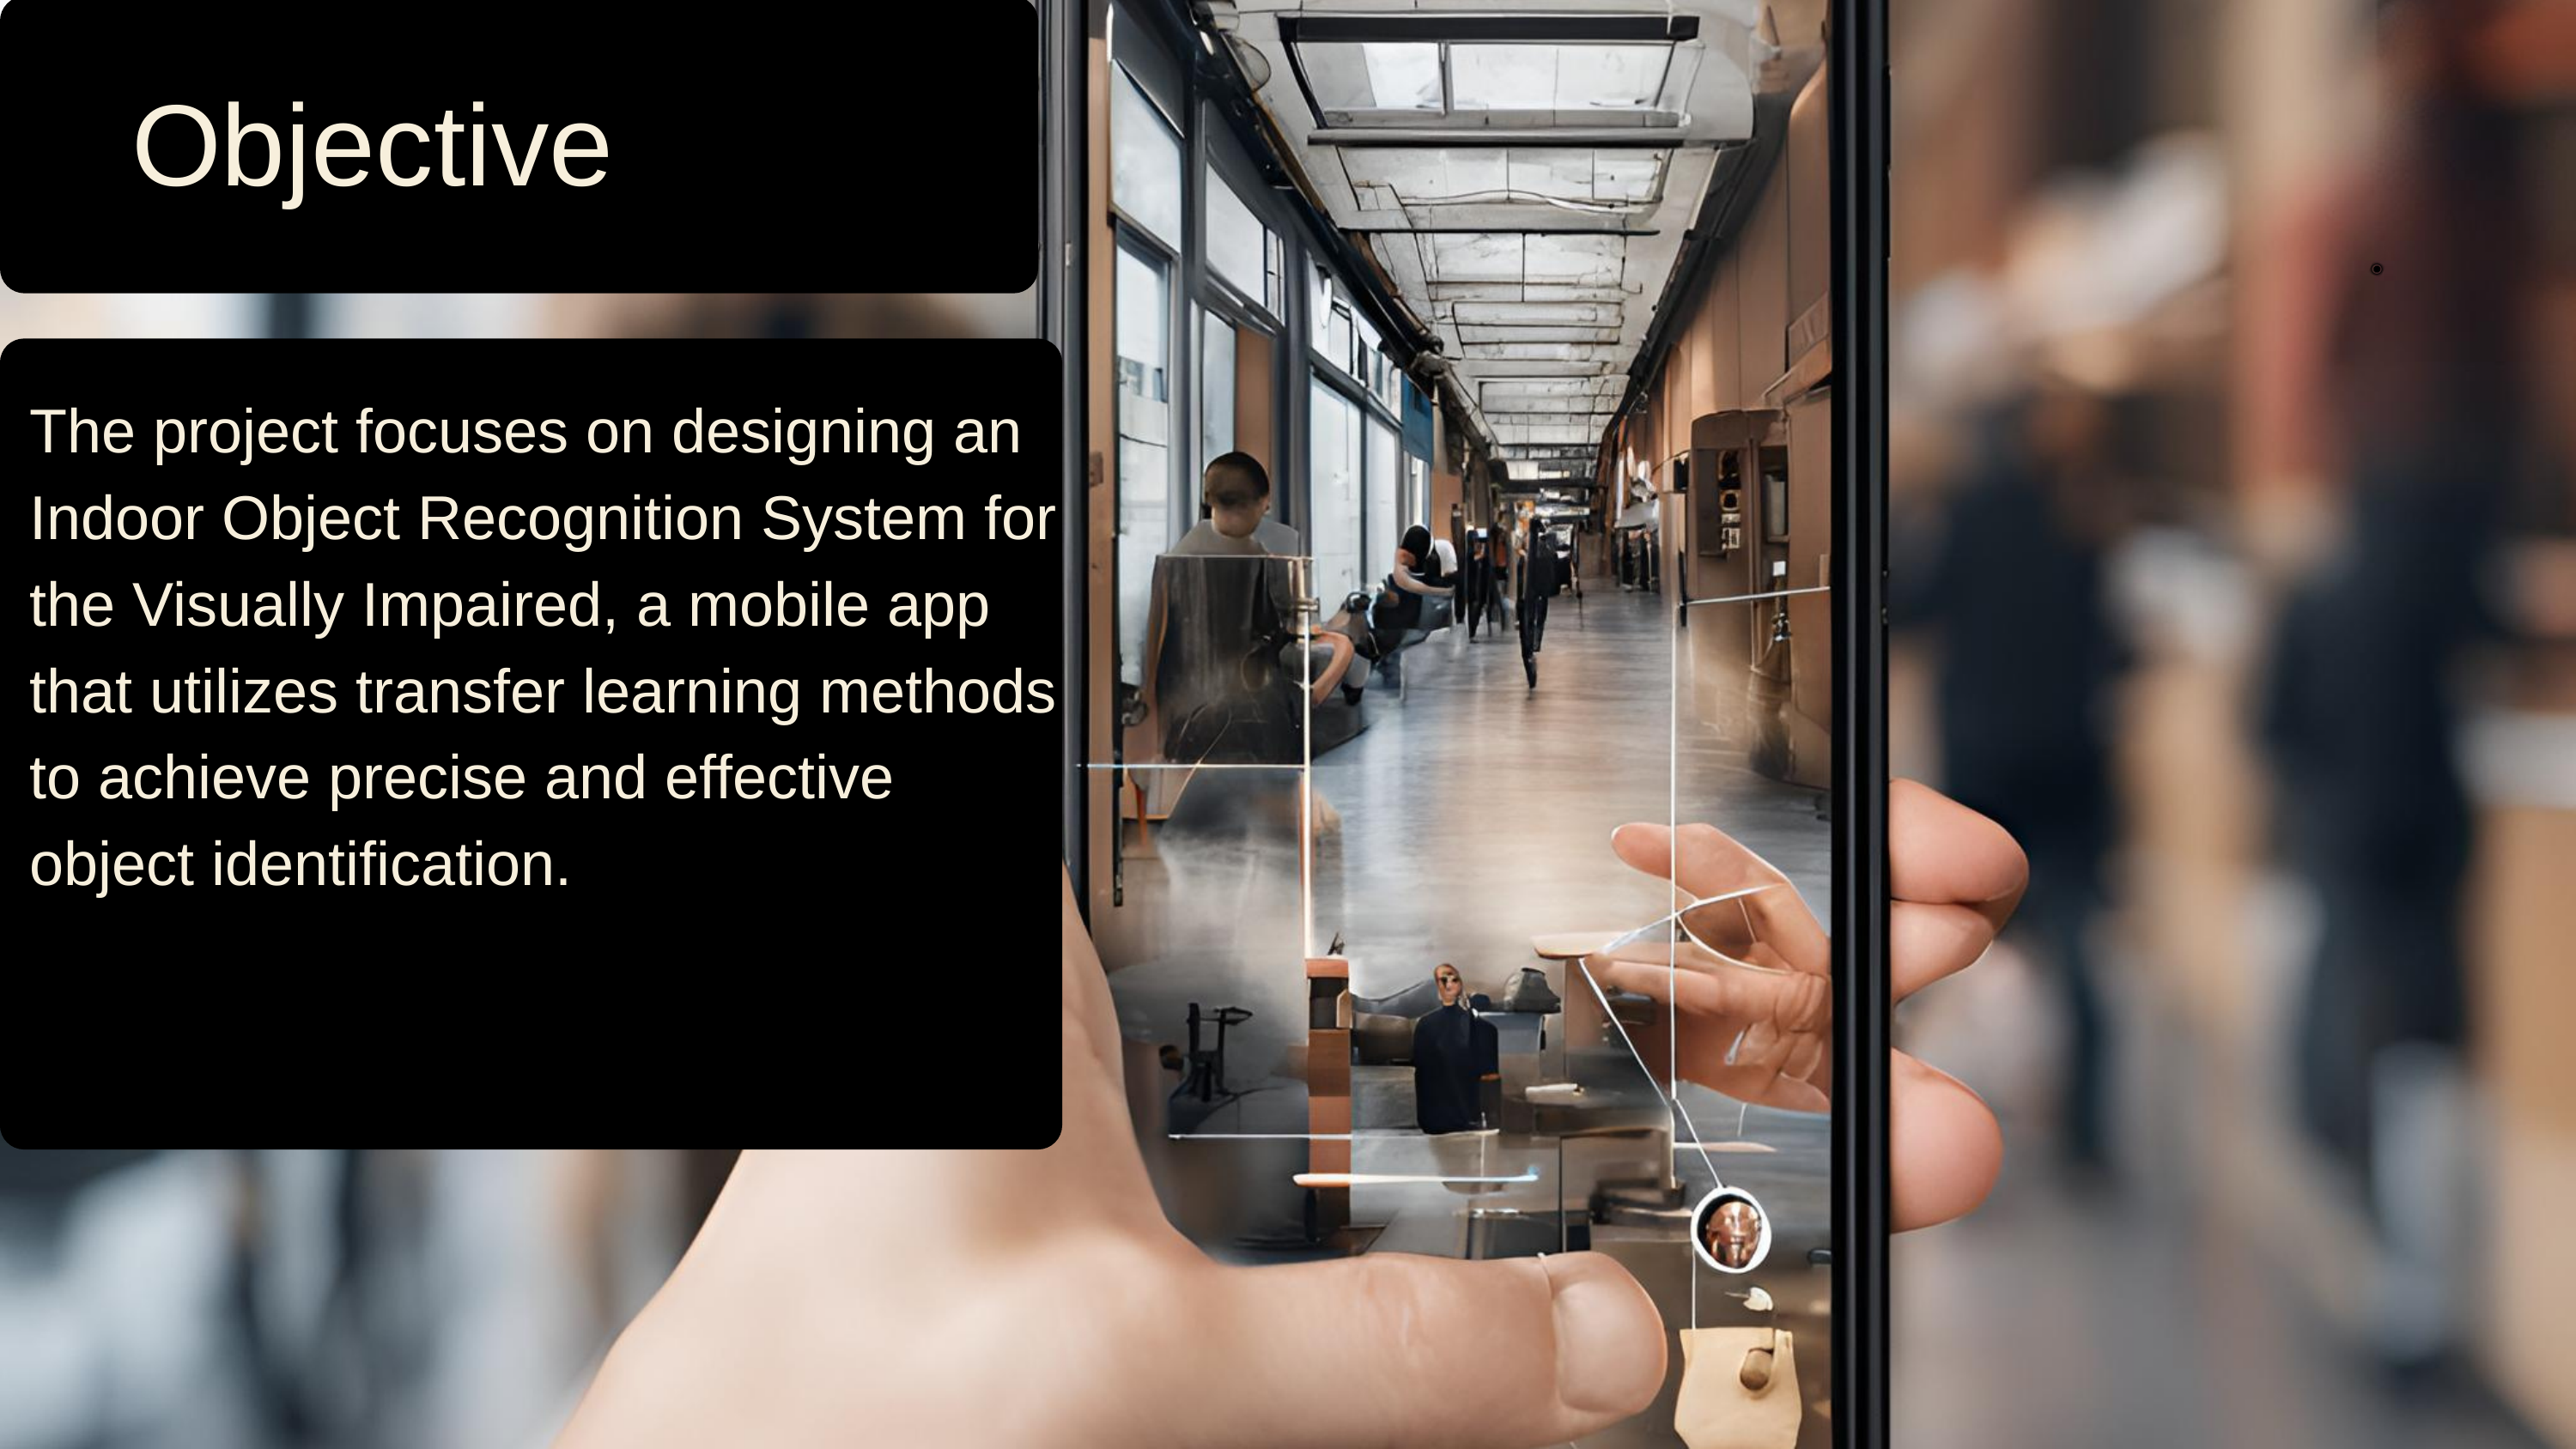

Objective

The project focuses on designing an Indoor Object Recognition System for the Visually Impaired, a mobile app that utilizes transfer learning methods to achieve precise and effective object identification.